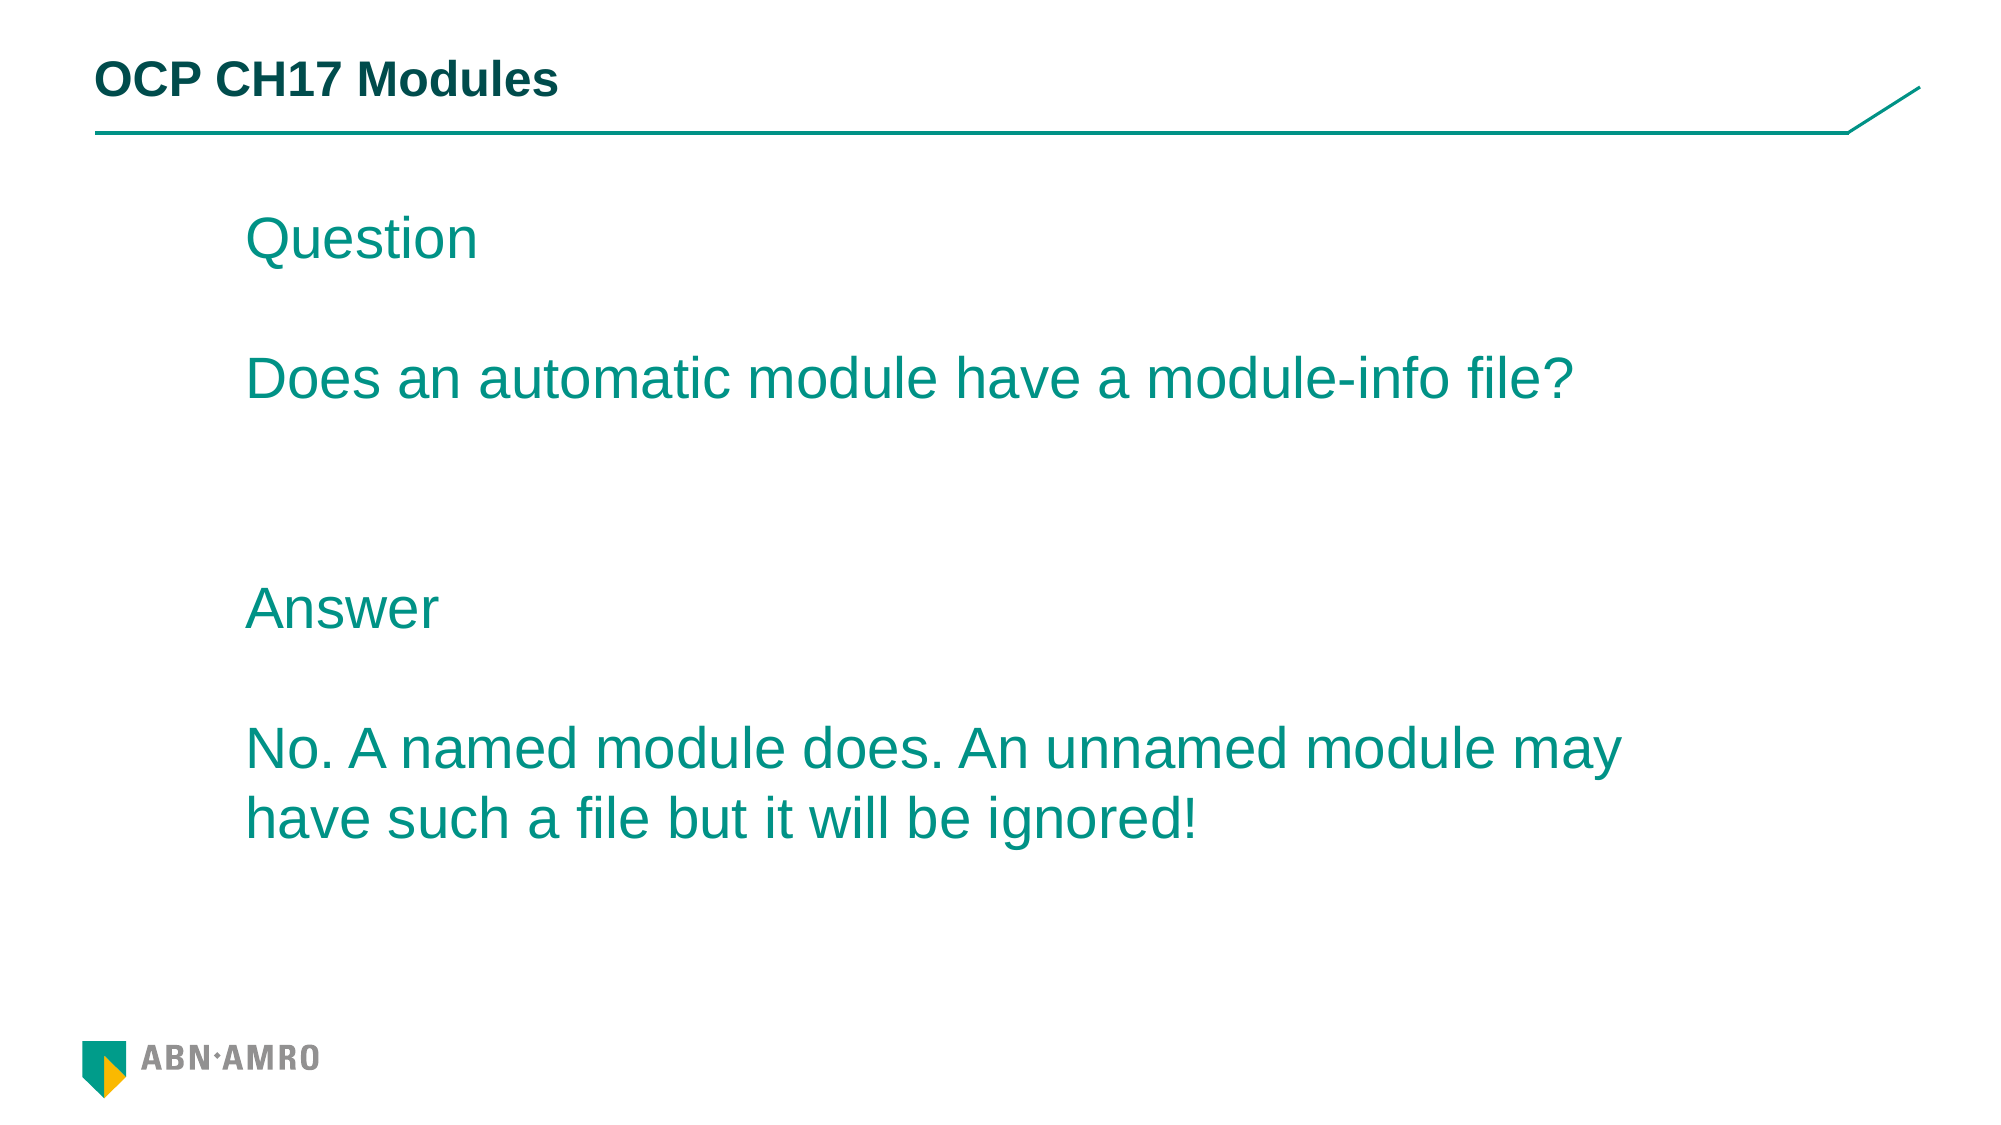

# OCP CH17 Modules
Question

Does an automatic module have a module-info file?
Answer

No. A named module does. An unnamed module may have such a file but it will be ignored!